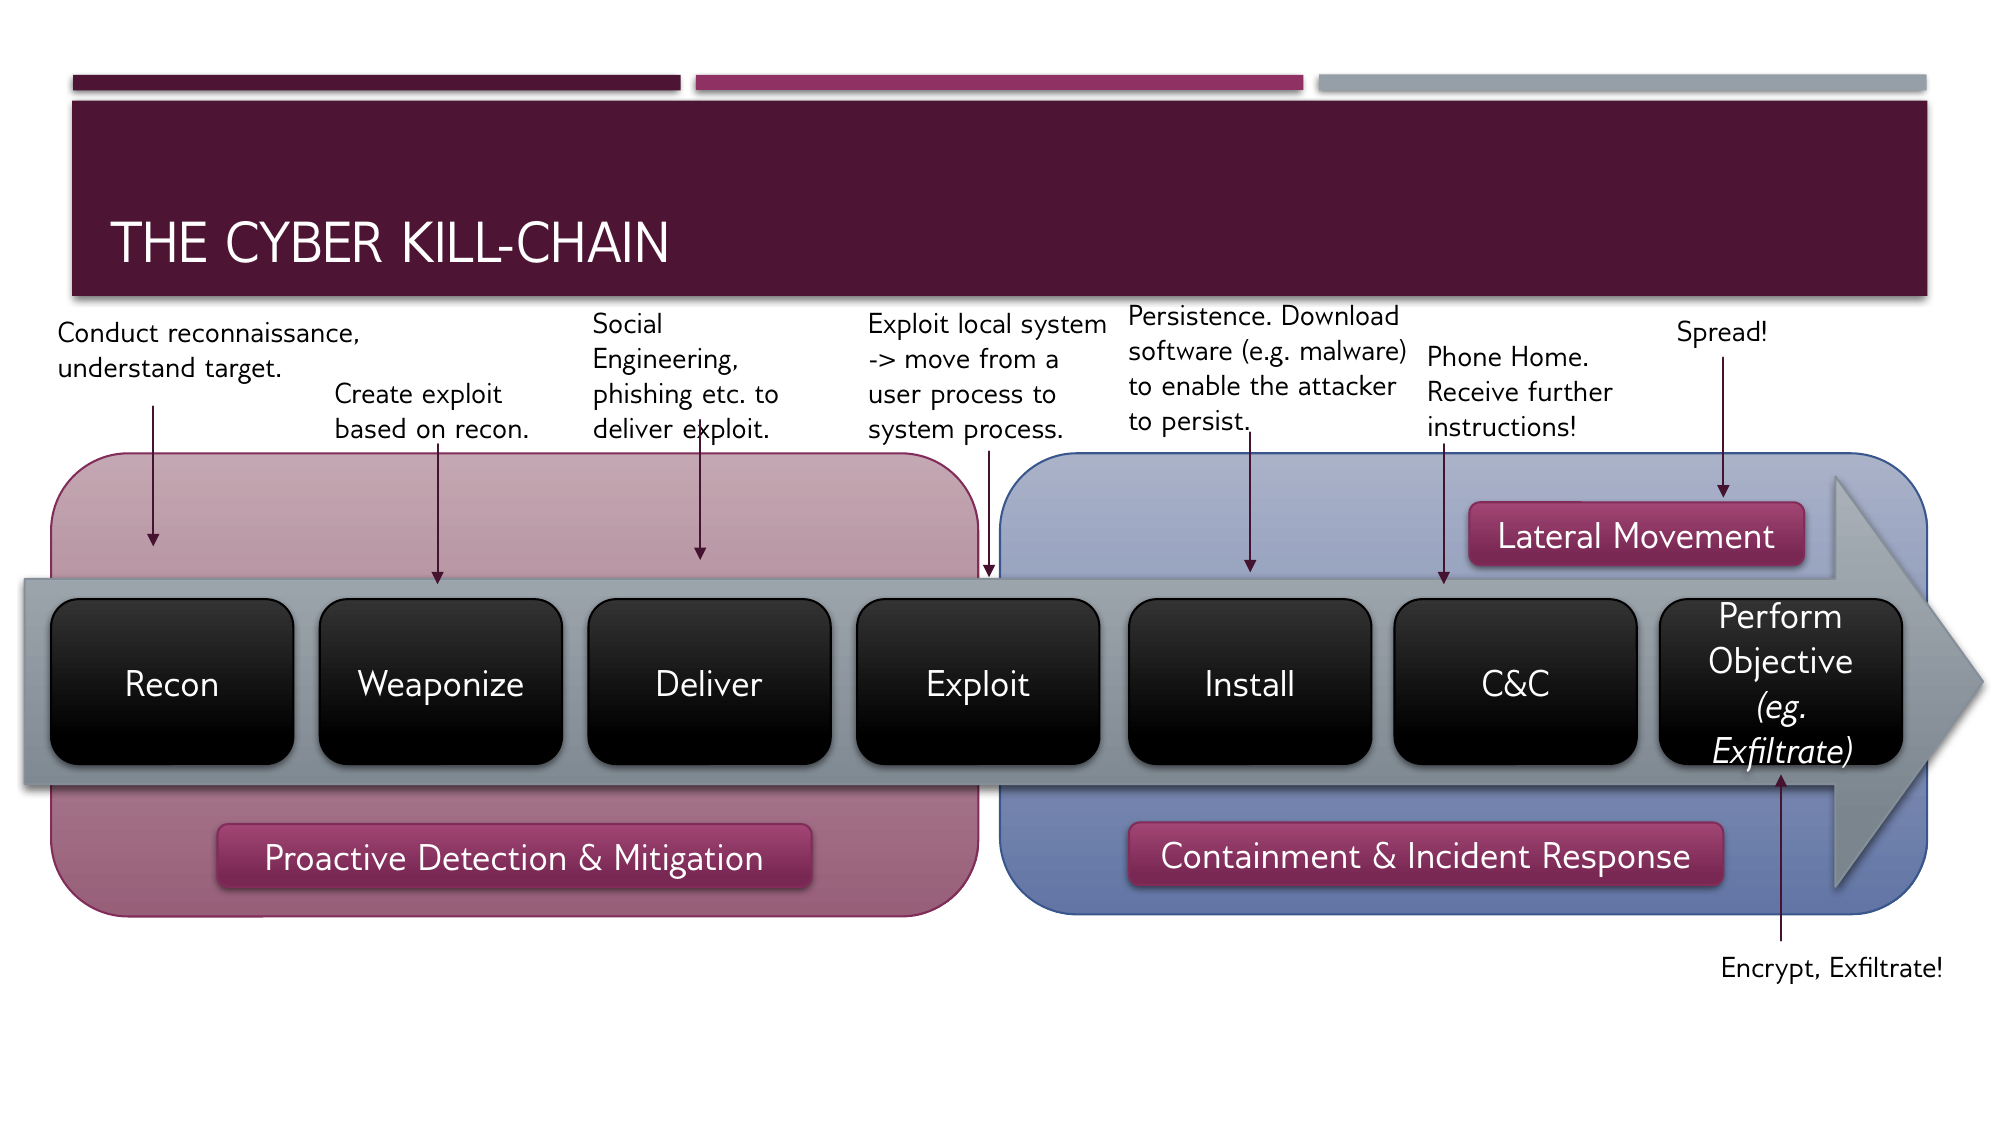

# The cyber kill-chain
Persistence. Download software (e.g. malware) to enable the attacker to persist.
Exploit local system -> move from a user process to system process.
Social Engineering, phishing etc. to deliver exploit.
Spread!
Conduct reconnaissance, understand target.
Phone Home. Receive further instructions!
Create exploit based on recon.

Lateral Movement
C&C
Perform Objective (eg. Exfiltrate)
Exploit
Install
Deliver
Weaponize
Recon
Containment & Incident Response
Proactive Detection & Mitigation
Encrypt, Exfiltrate!